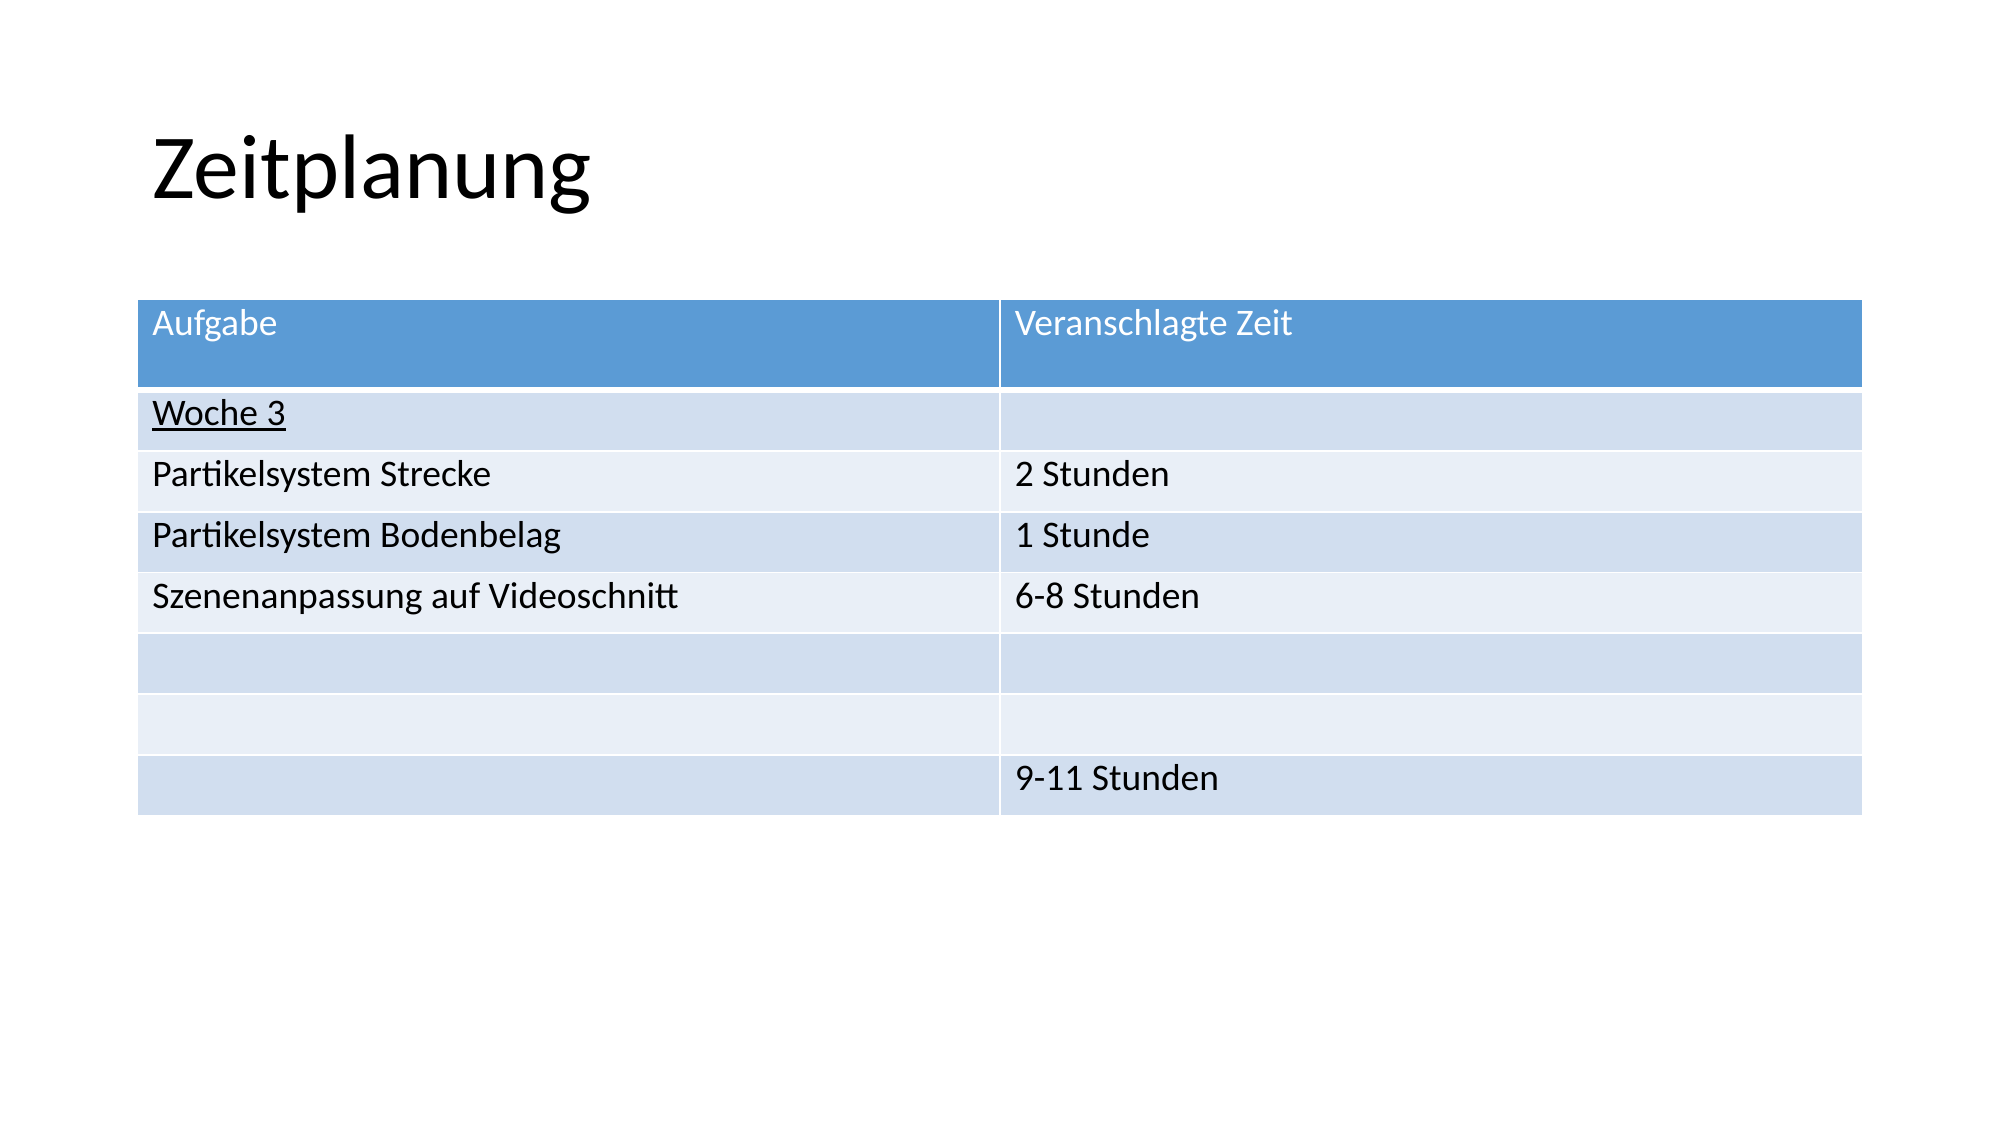

# Zeitplanung
| Aufgabe | Veranschlagte Zeit |
| --- | --- |
| Woche 3 |  |
| Partikelsystem Strecke | 2 Stunden |
| Partikelsystem Bodenbelag | 1 Stunde |
| Szenenanpassung auf Videoschnitt | 6-8 Stunden |
|  |  |
|  |  |
|  | 9-11 Stunden |